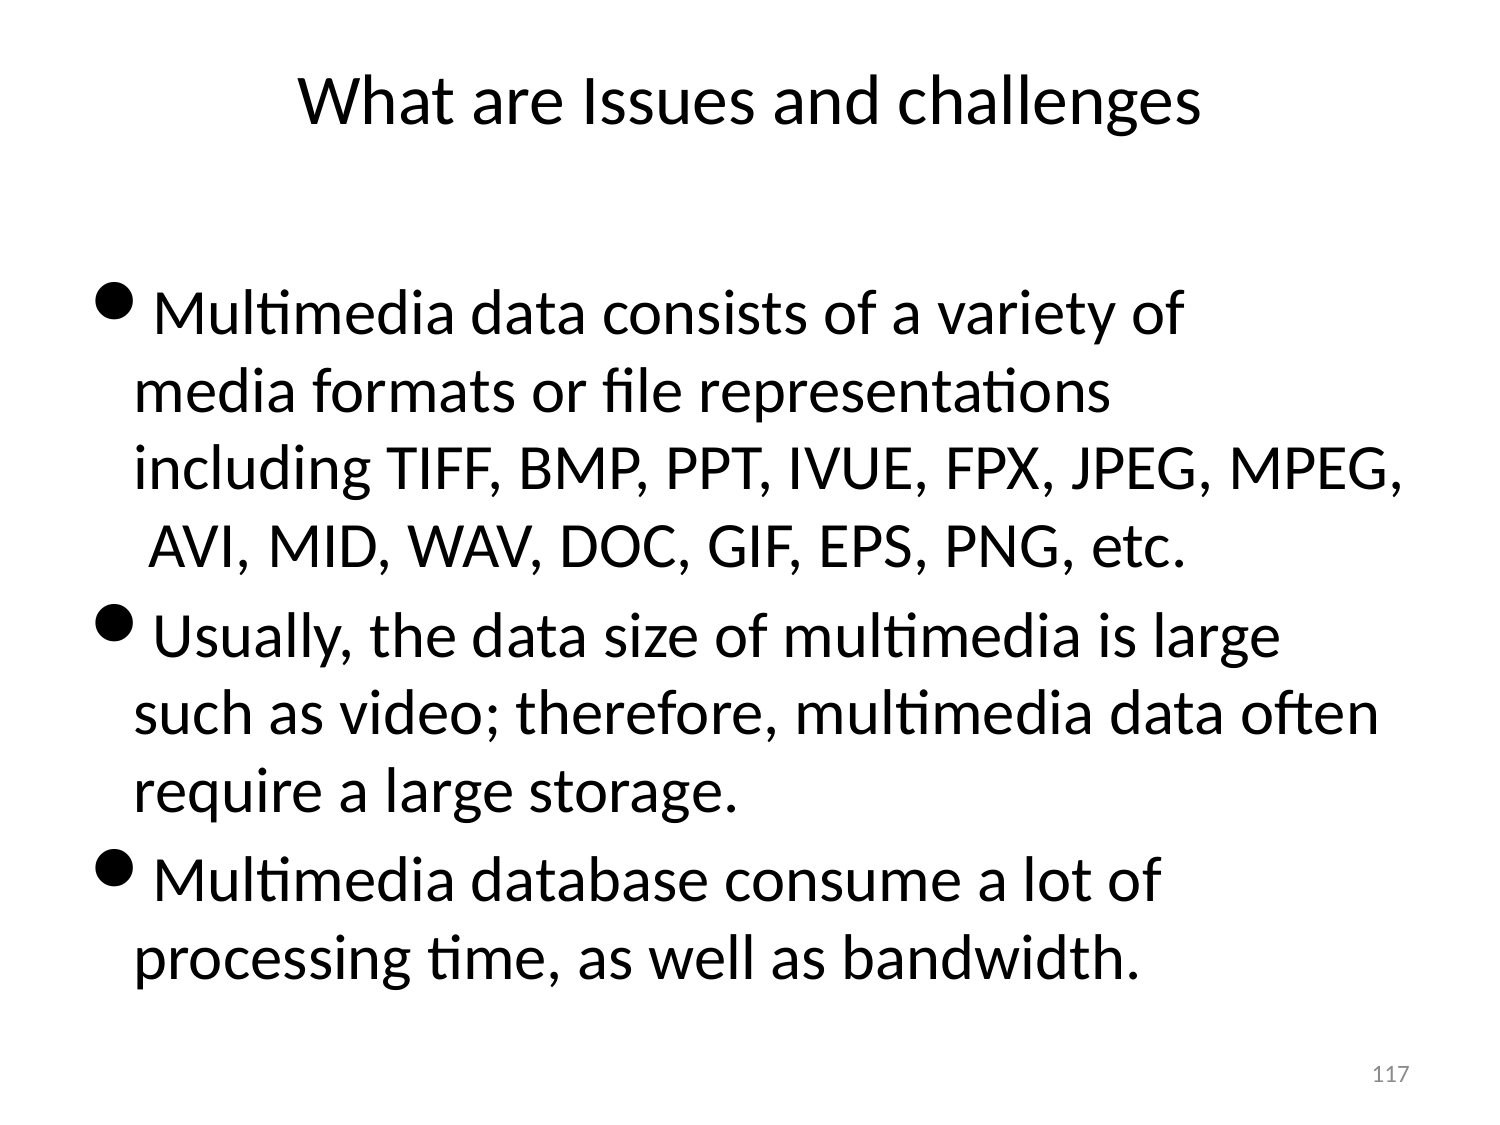

# What are Issues and challenges
Multimedia data consists of a variety of media formats or file representations including TIFF, BMP, PPT, IVUE, FPX, JPEG, MPEG, AVI, MID, WAV, DOC, GIF, EPS, PNG, etc.
Usually, the data size of multimedia is large such as video; therefore, multimedia data often require a large storage.
Multimedia database consume a lot of processing time, as well as bandwidth.

117